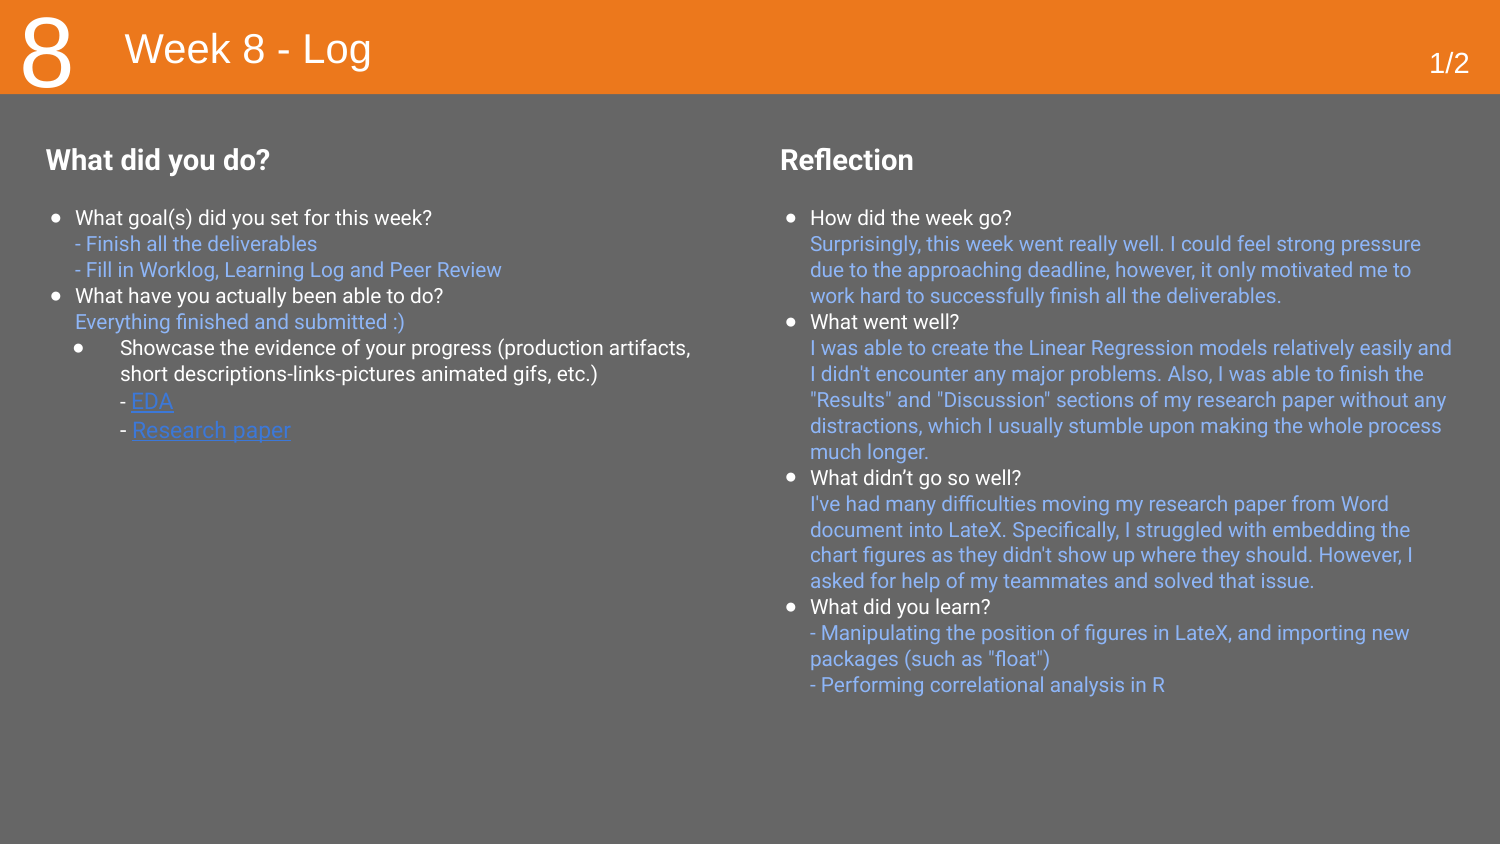

8
# Week 8 - Log
1/2

What did you do?
Reflection
What goal(s) did you set for this week?
- Finish all the deliverables
- Fill in Worklog, Learning Log and Peer Review
What have you actually been able to do?
Everything finished and submitted :)
Showcase the evidence of your progress (production artifacts, short descriptions-links-pictures animated gifs, etc.)
- EDA
- Research paper

How did the week go? 
Surprisingly, this week went really well. I could feel strong pressure due to the approaching deadline, however, it only motivated me to work hard to successfully finish all the deliverables.
What went well? 
I was able to create the Linear Regression models relatively easily and I didn't encounter any major problems. Also, I was able to finish the "Results" and "Discussion" sections of my research paper without any distractions, which I usually stumble upon making the whole process much longer.
What didn’t go so well? 
I've had many difficulties moving my research paper from Word document into LateX. Specifically, I struggled with embedding the chart figures as they didn't show up where they should. However, I asked for help of my teammates and solved that issue.
What did you learn? 
- Manipulating the position of figures in LateX, and importing new packages (such as "float")
- Performing correlational analysis in R